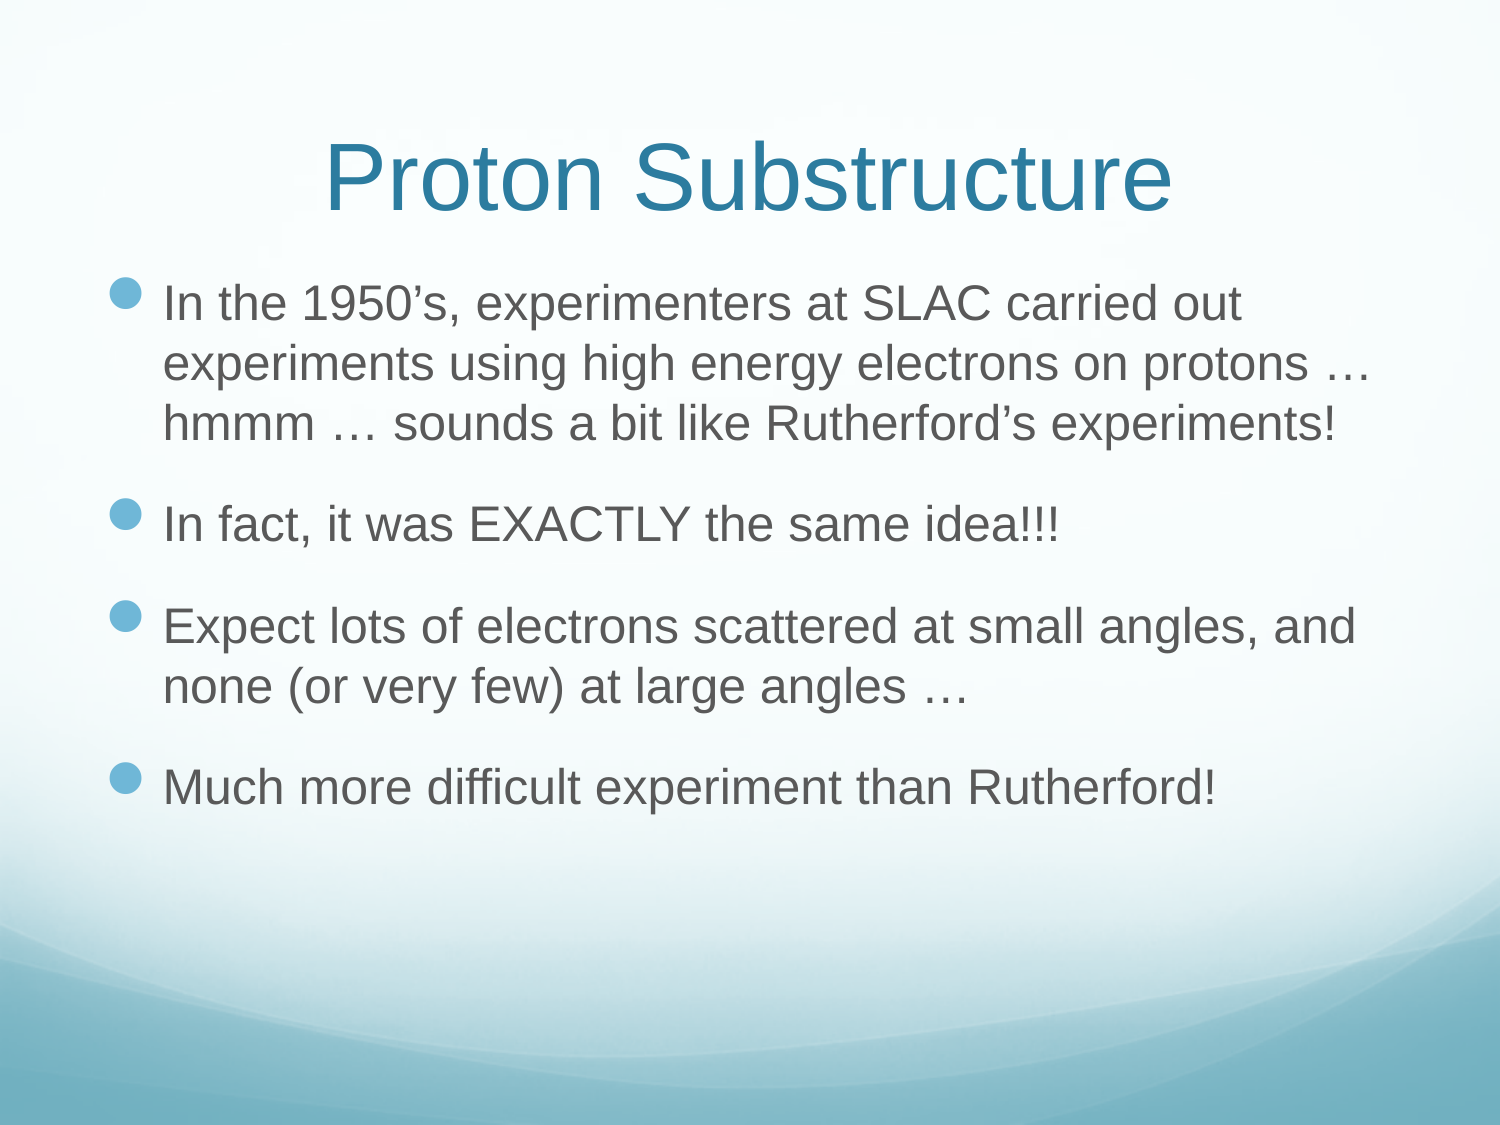

# Proton Substructure
In the 1950’s, experimenters at SLAC carried out experiments using high energy electrons on protons … hmmm … sounds a bit like Rutherford’s experiments!
In fact, it was EXACTLY the same idea!!!
Expect lots of electrons scattered at small angles, and none (or very few) at large angles …
Much more difficult experiment than Rutherford!